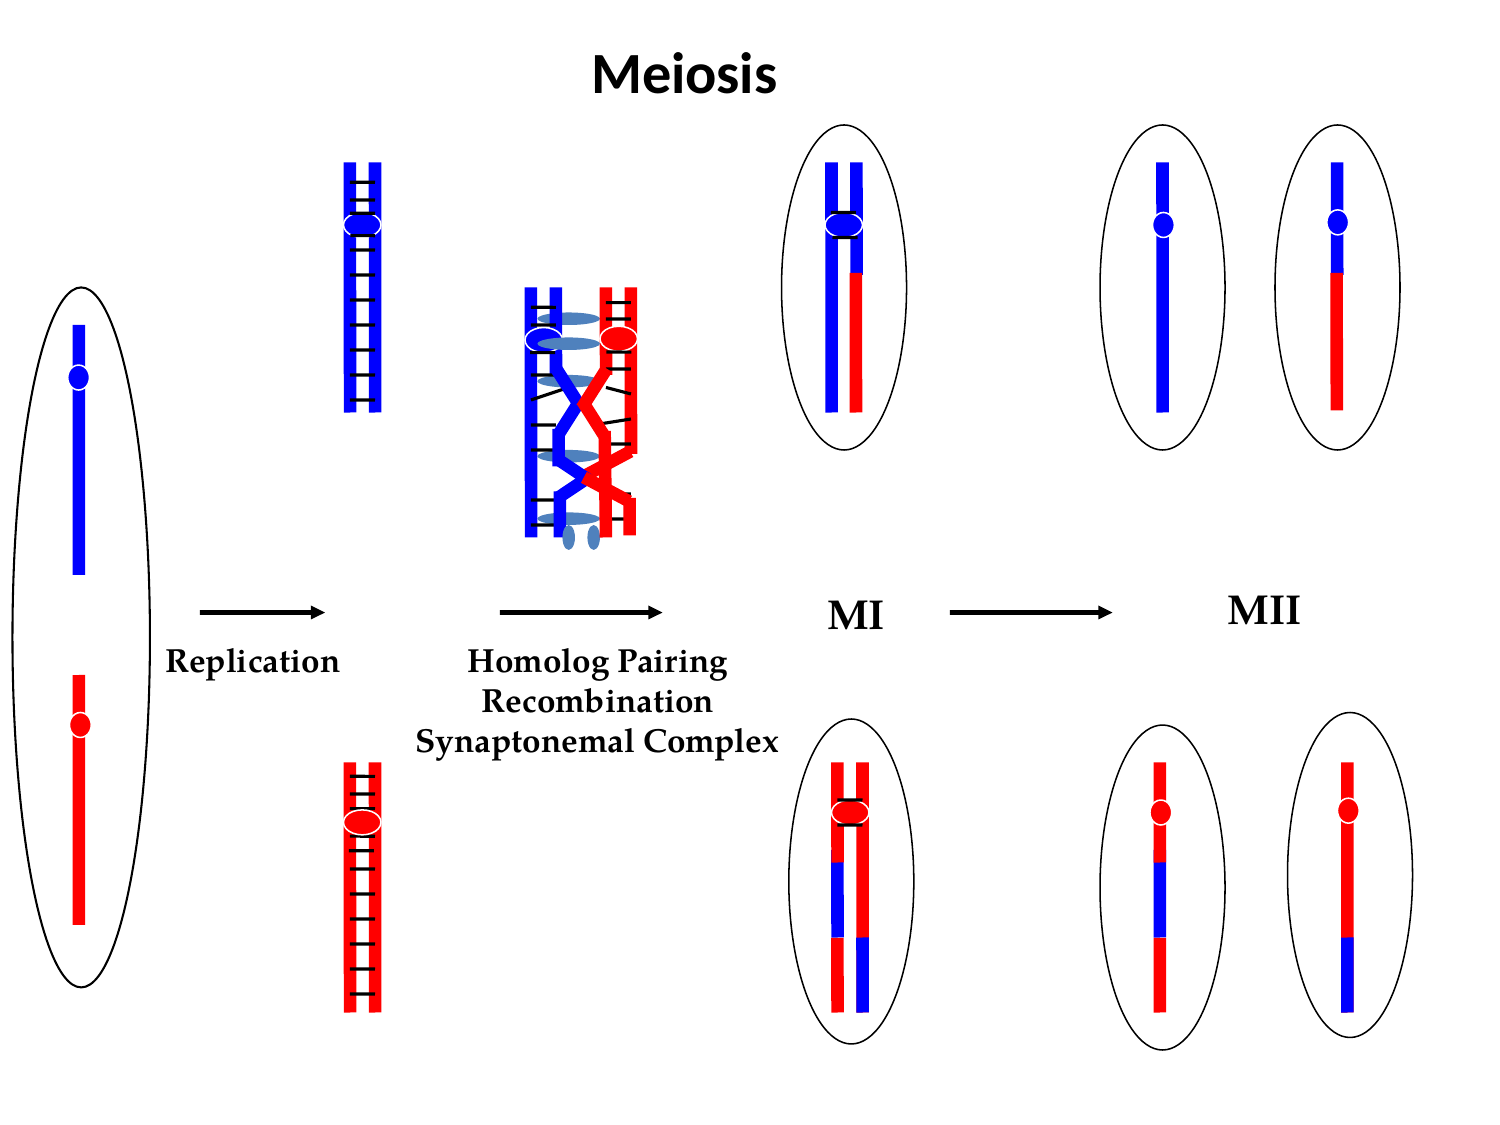

Meiosis

MII
MI

Replication
Homolog Pairing
Recombination
Synaptonemal Complex